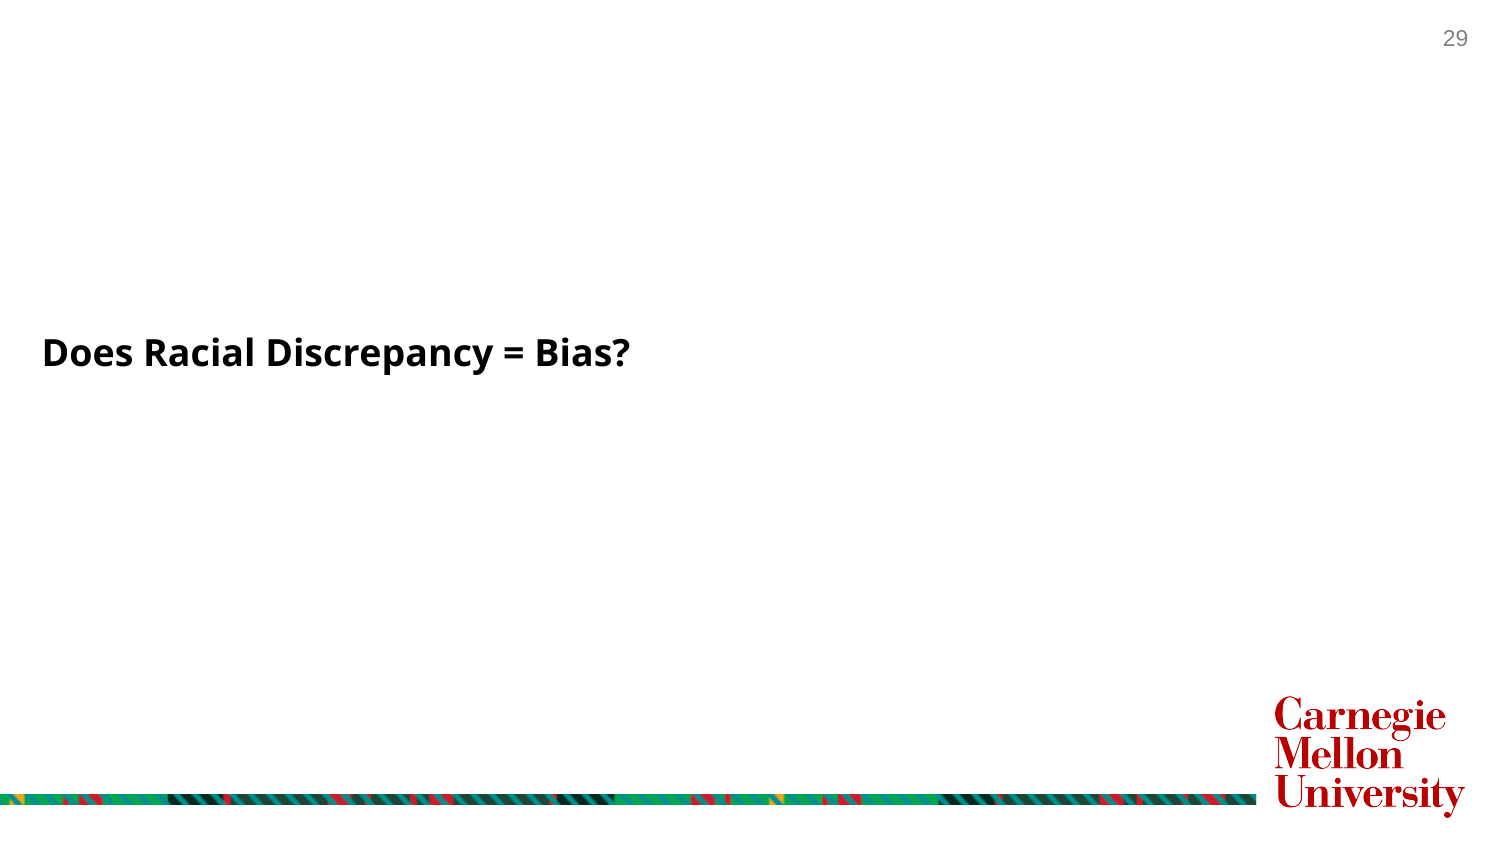

# Does Racial Discrepancy = Bias?
29